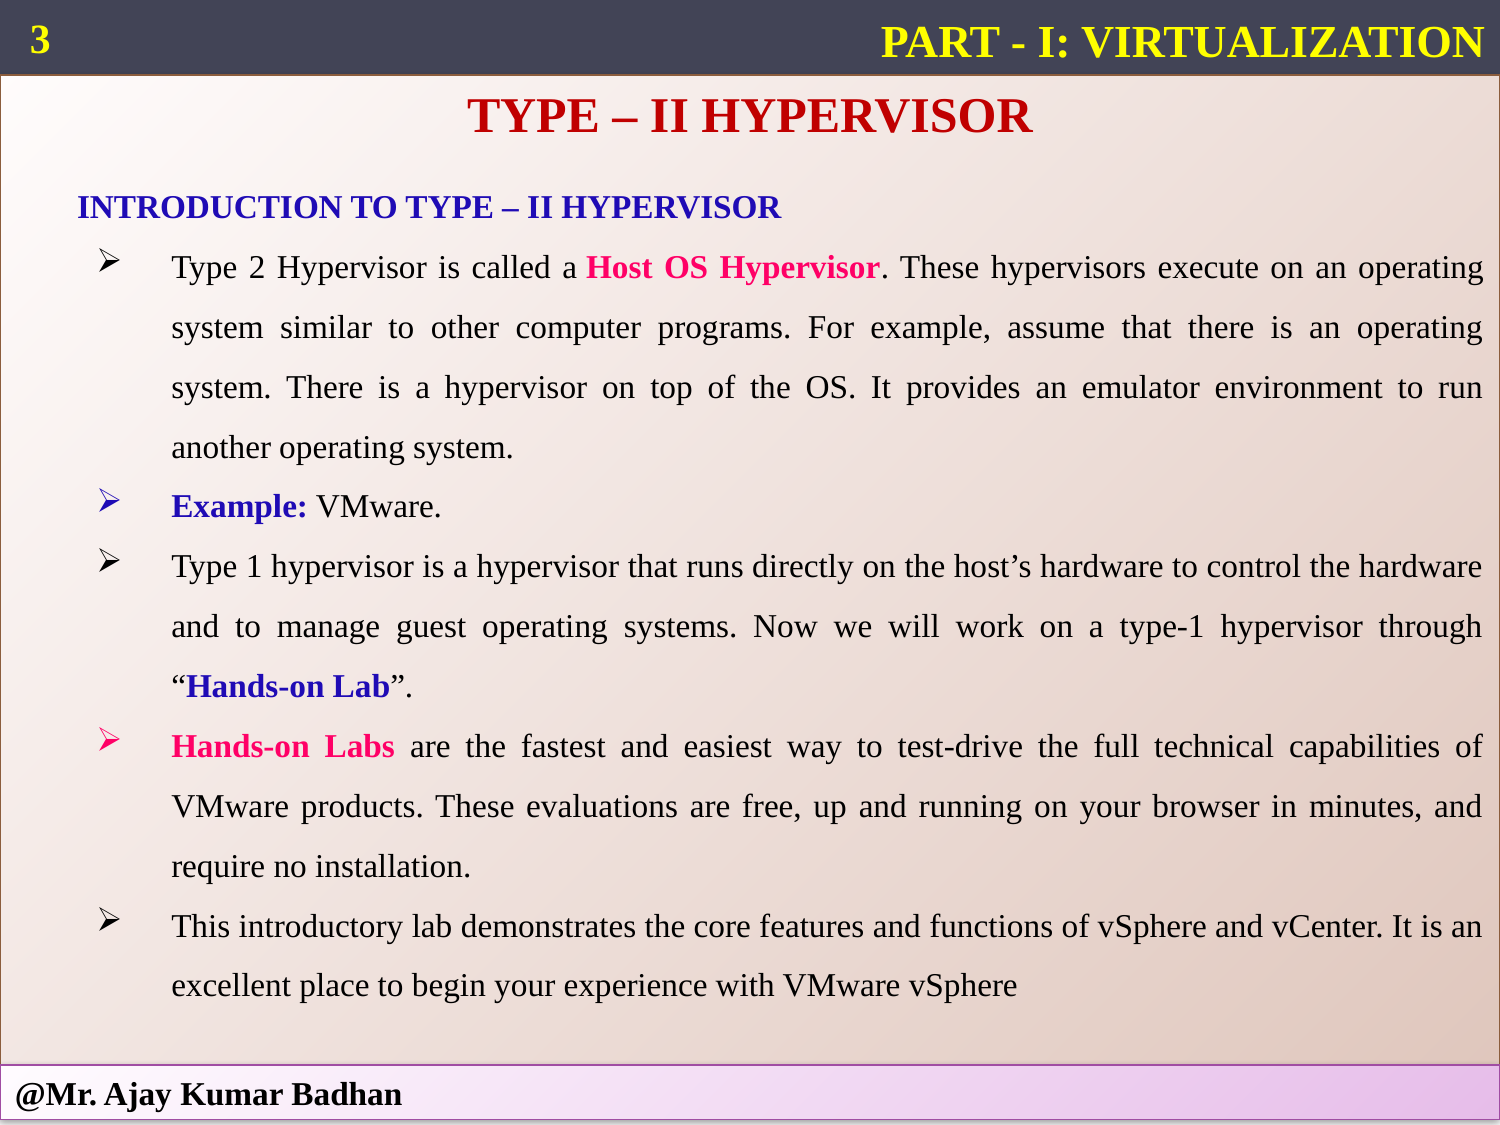

3
PART - I: VIRTUALIZATION

TYPE – II HYPERVISOR
INTRODUCTION TO TYPE – II HYPERVISOR
Type 2 Hypervisor is called a Host OS Hypervisor. These hypervisors execute on an operating system similar to other computer programs. For example, assume that there is an operating system. There is a hypervisor on top of the OS. It provides an emulator environment to run another operating system.
Example: VMware.
Type 1 hypervisor is a hypervisor that runs directly on the host’s hardware to control the hardware and to manage guest operating systems. Now we will work on a type-1 hypervisor through “Hands-on Lab”.
Hands-on Labs are the fastest and easiest way to test-drive the full technical capabilities of VMware products. These evaluations are free, up and running on your browser in minutes, and require no installation.
This introductory lab demonstrates the core features and functions of vSphere and vCenter. It is an excellent place to begin your experience with VMware vSphere
@Mr. Ajay Kumar Badhan